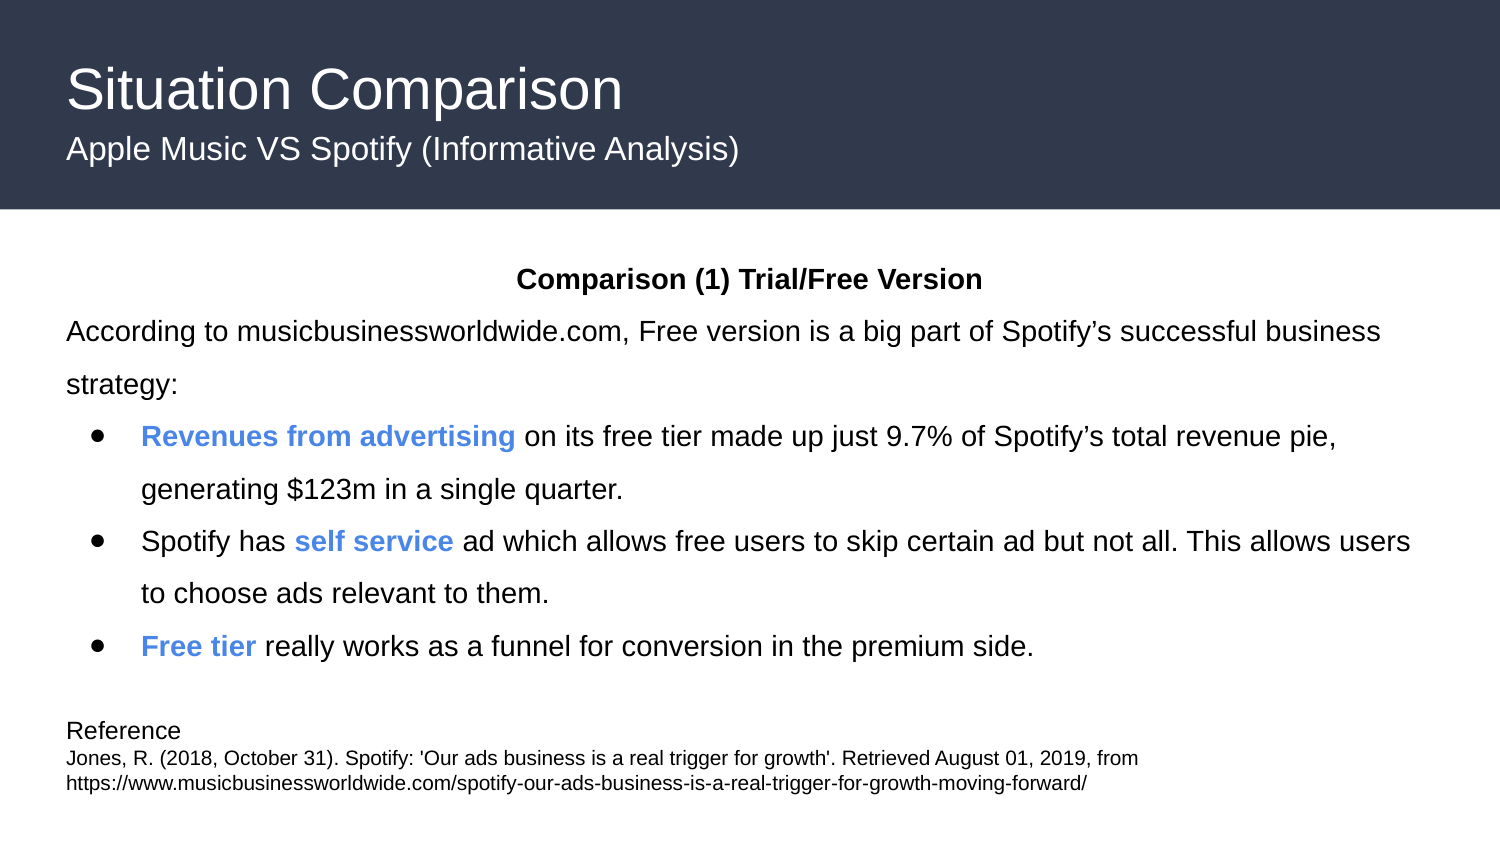

# Situation Comparison
Apple Music VS Spotify (Informative Analysis)
Comparison (1) Trial/Free Version
According to musicbusinessworldwide.com, Free version is a big part of Spotify’s successful business strategy:
Revenues from advertising on its free tier made up just 9.7% of Spotify’s total revenue pie, generating $123m in a single quarter.
Spotify has self service ad which allows free users to skip certain ad but not all. This allows users to choose ads relevant to them.
Free tier really works as a funnel for conversion in the premium side.

Reference
Jones, R. (2018, October 31). Spotify: 'Our ads business is a real trigger for growth'. Retrieved August 01, 2019, from https://www.musicbusinessworldwide.com/spotify-our-ads-business-is-a-real-trigger-for-growth-moving-forward/